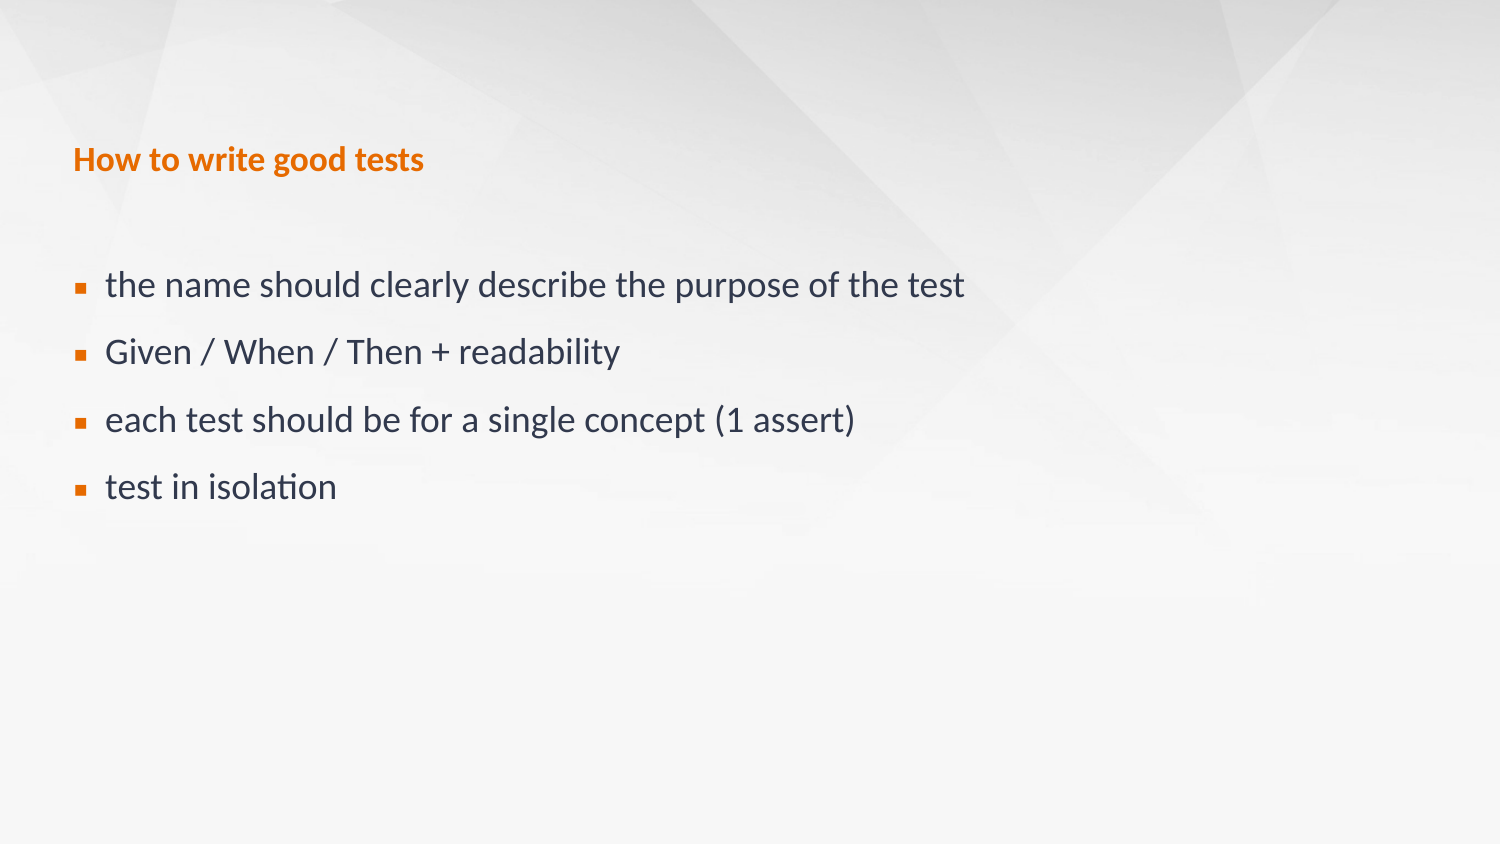

# How to write good tests
  the name should clearly describe the purpose of the test
  Given / When / Then + readability
  each test should be for a single concept (1 assert)
  test in isolation